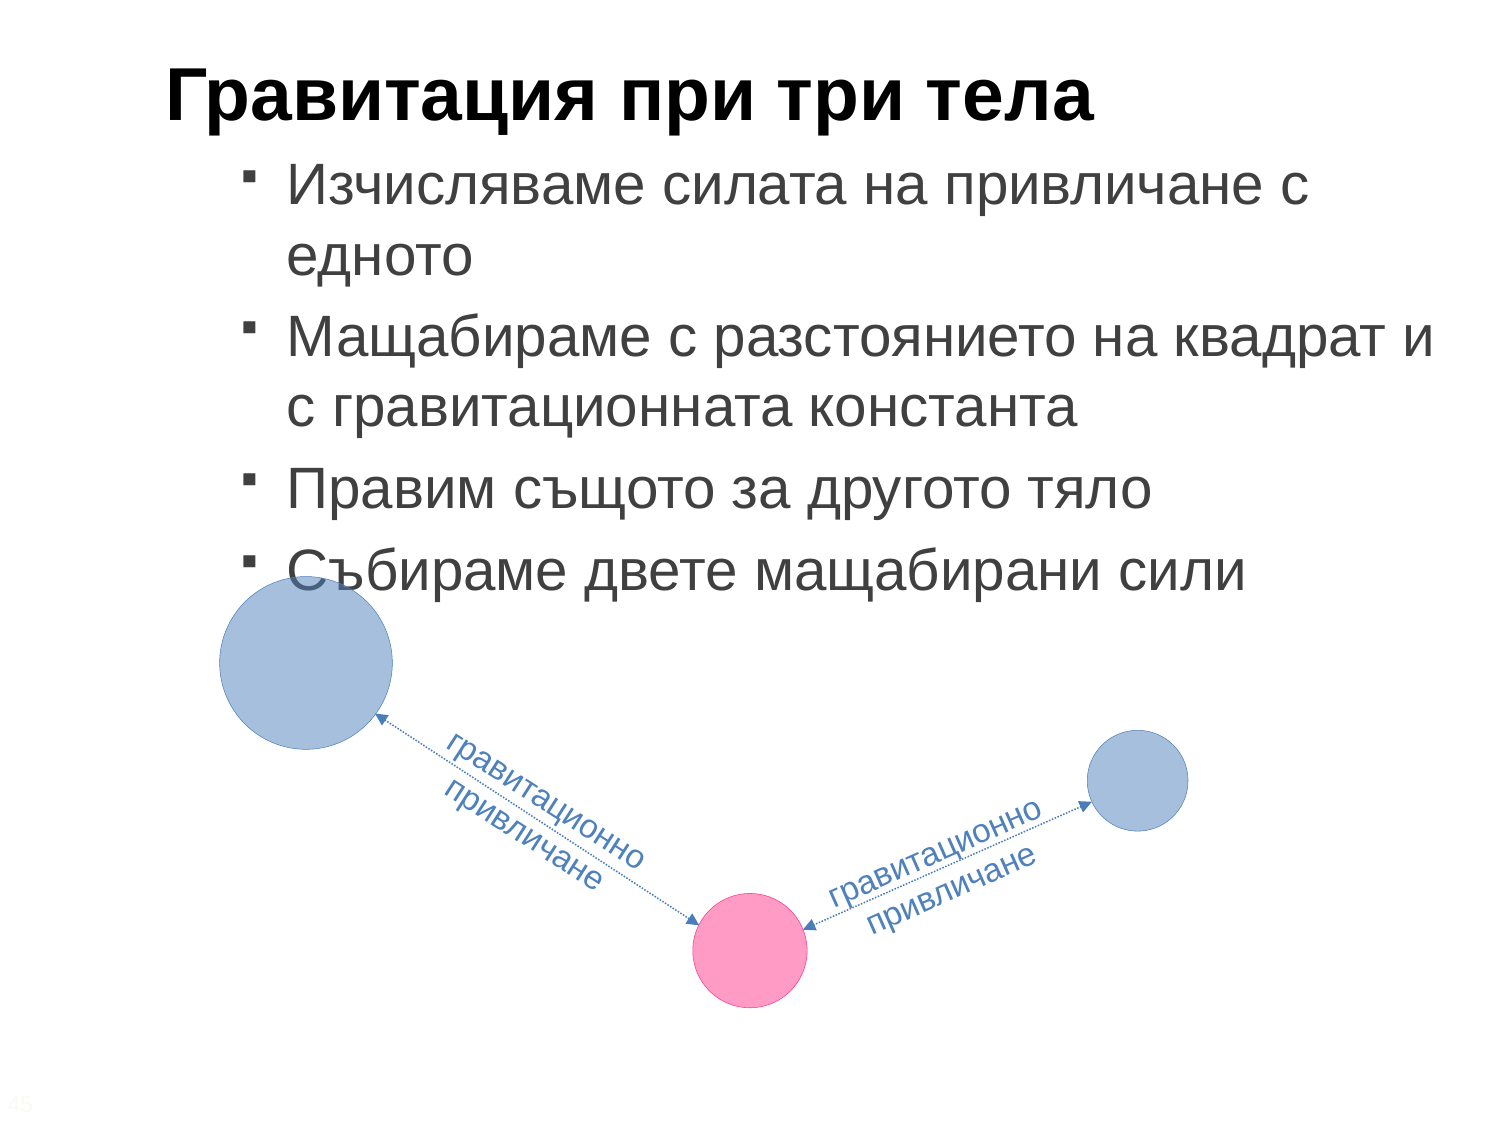

Гравитация при три тела
Изчисляваме силата на привличане с едното
Мащабираме с разстоянието на квадрат и с гравитационната константа
Правим същото за другото тяло
Събираме двете мащабирани сили

гравитационно
привличане
гравитационно
привличане